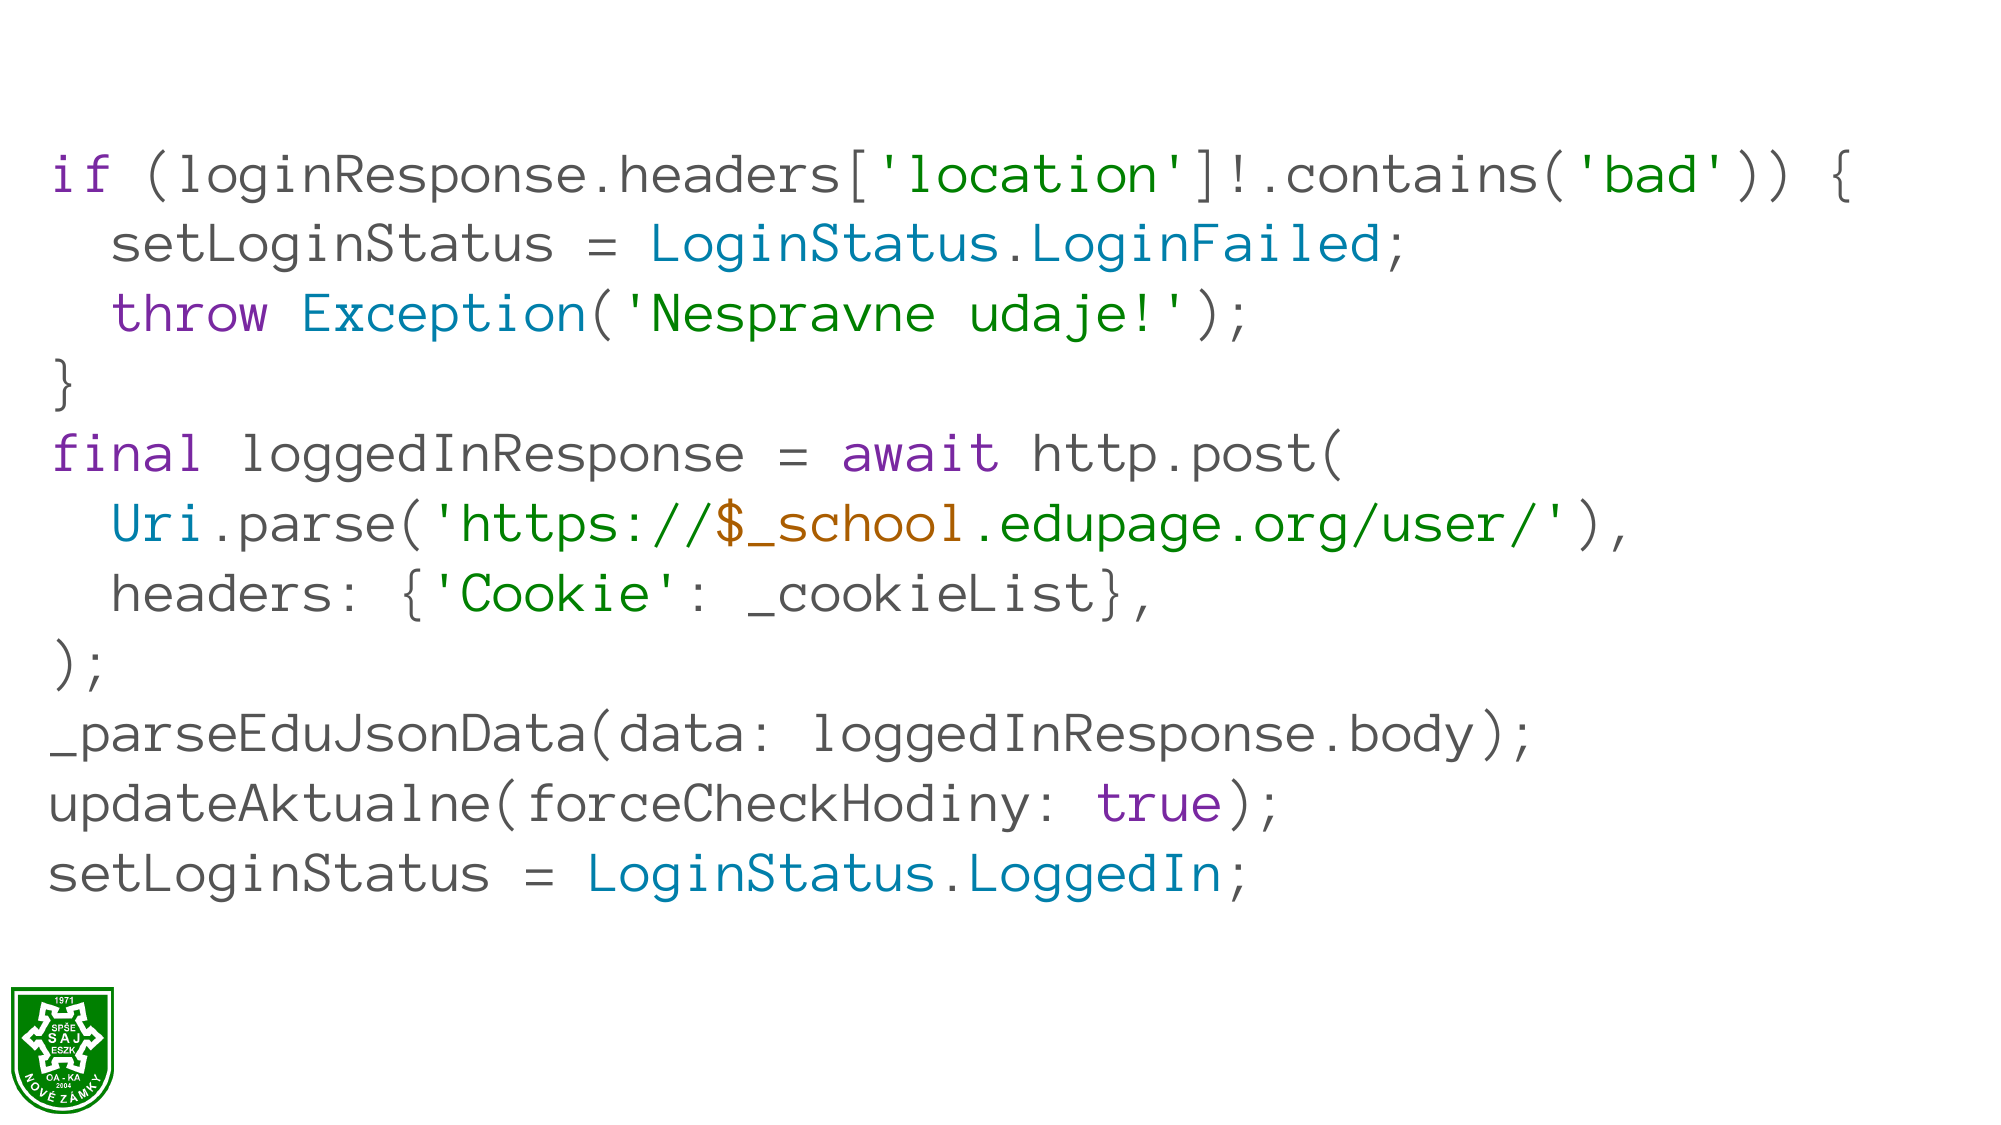

if (loginResponse.headers['location']!.contains('bad')) {
  setLoginStatus = LoginStatus.LoginFailed;
  throw Exception('Nespravne udaje!');
}
final loggedInResponse = await http.post(
  Uri.parse('https://$_school.edupage.org/user/'),
  headers: {'Cookie': _cookieList},
);
_parseEduJsonData(data: loggedInResponse.body);
updateAktualne(forceCheckHodiny: true);
setLoginStatus = LoginStatus.LoggedIn;